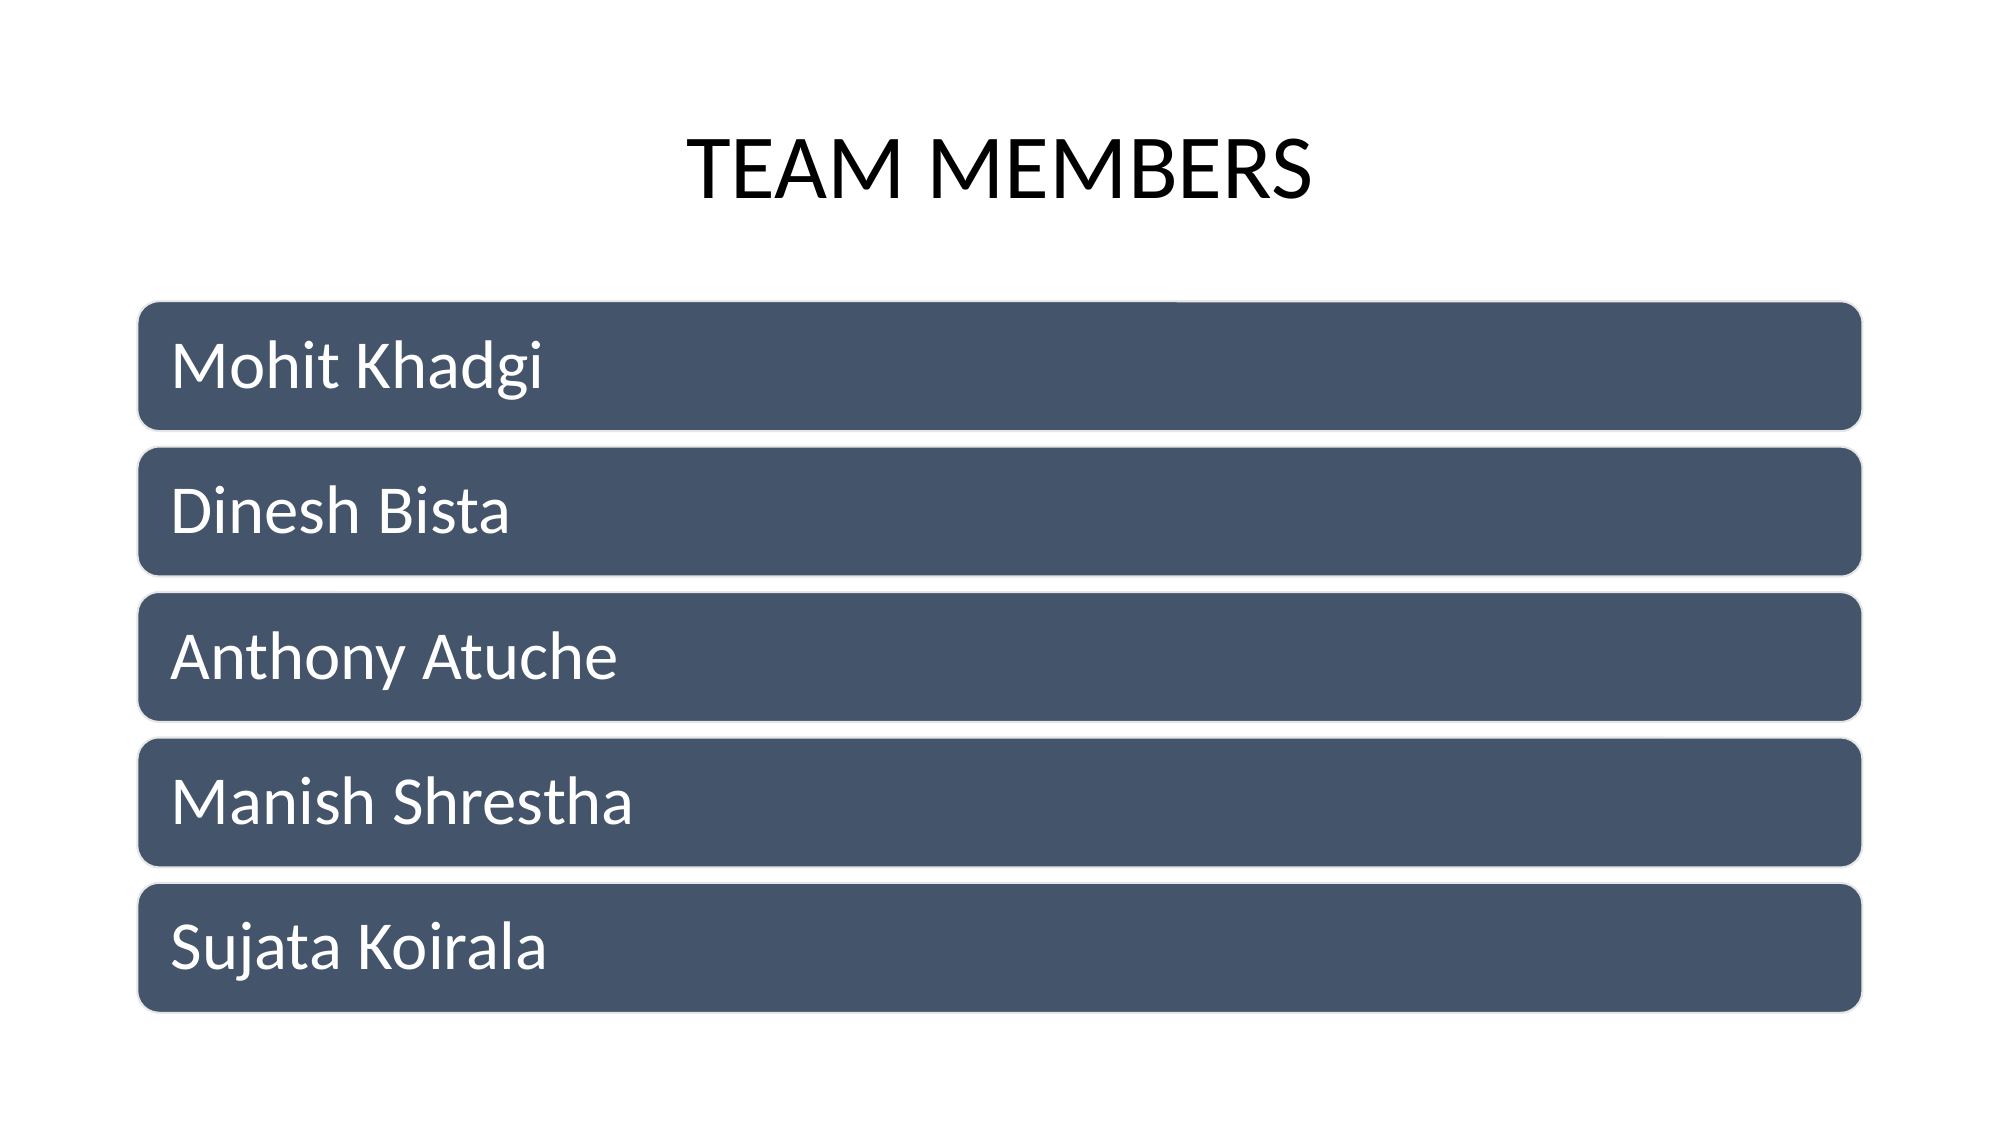

# TEAM MEMBERS
Mohit Khadgi
Dinesh Bista
Anthony Atuche
Manish Shrestha
Sujata Koirala